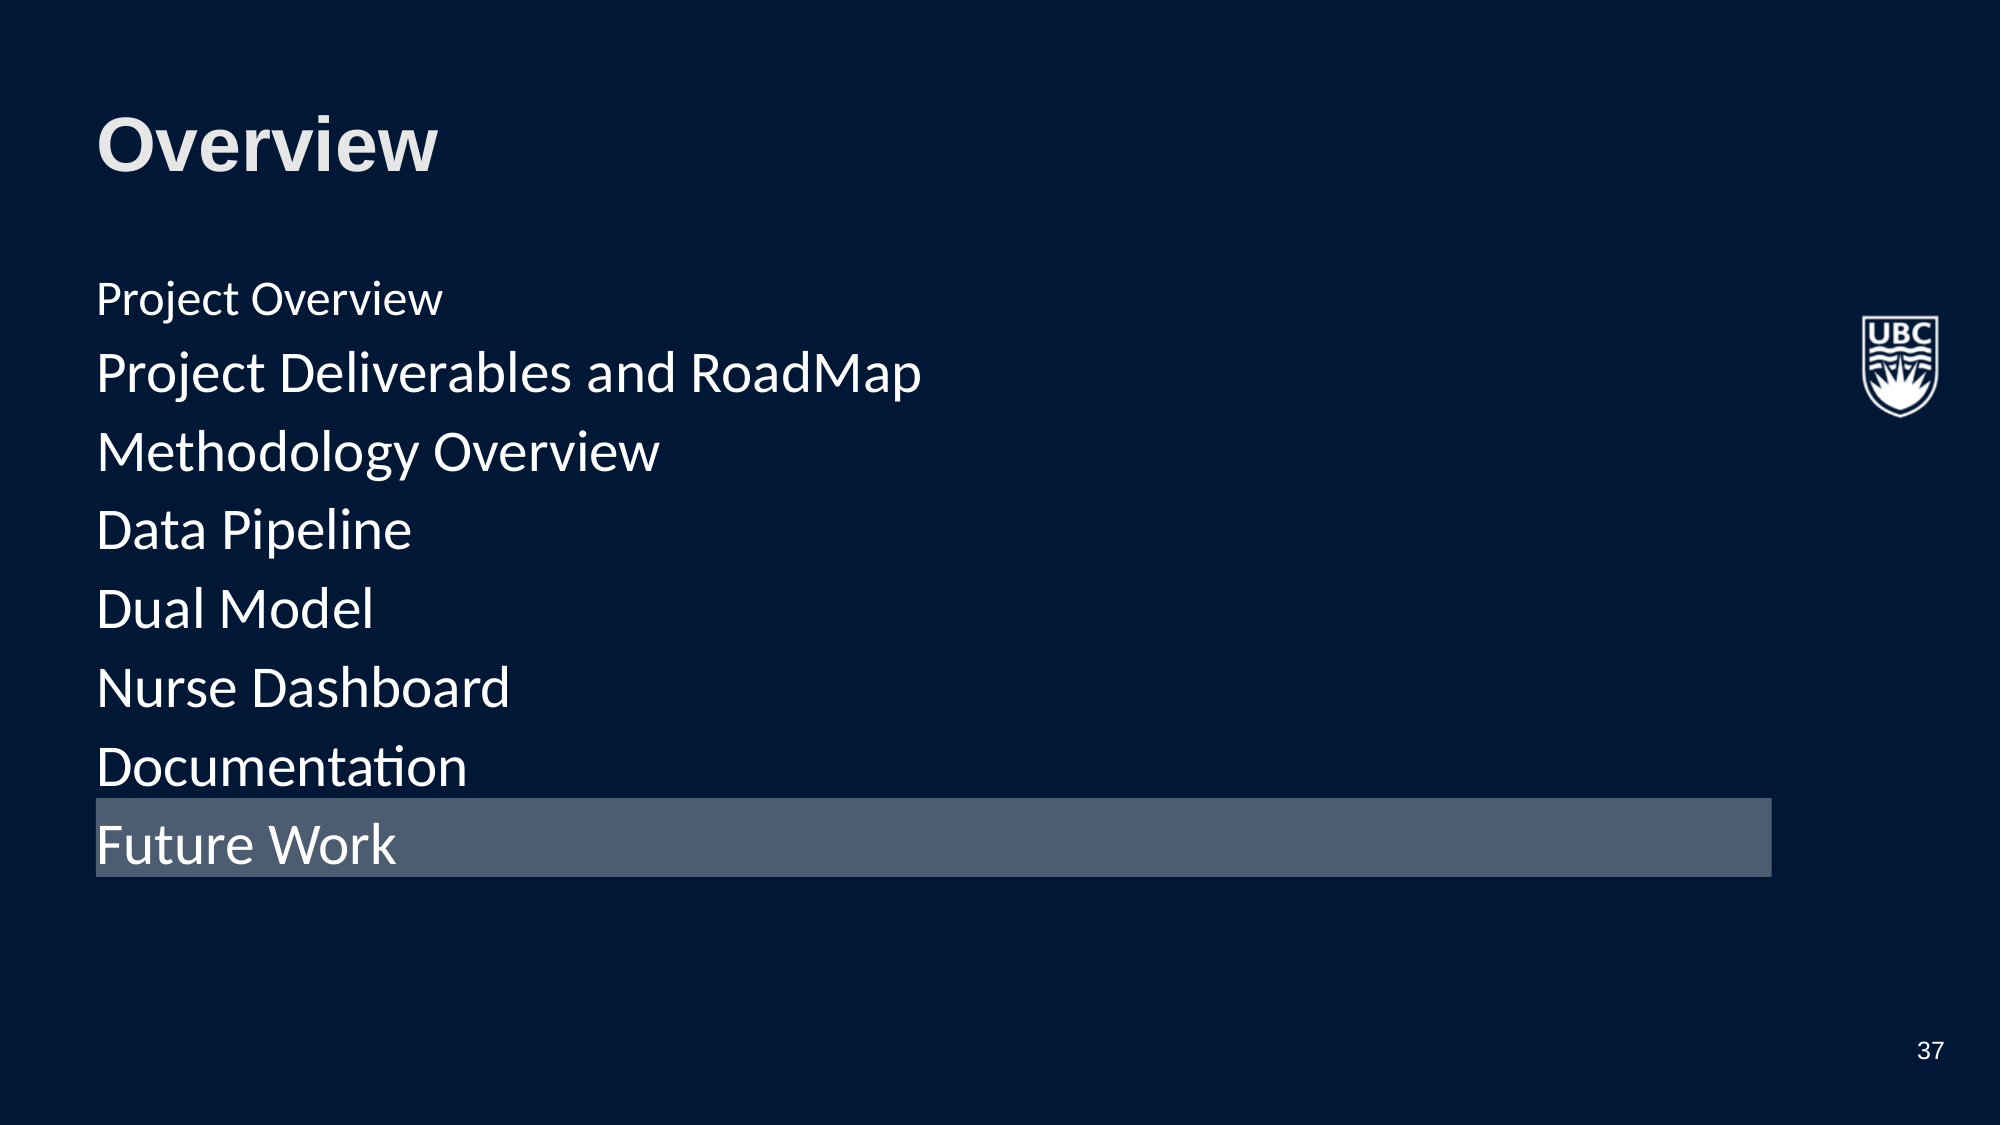

# Overview
Project Overview

Project Deliverables and RoadMap

Methodology Overview

Data Pipeline

Dual Model

Nurse Dashboard
Documentation
Future Work